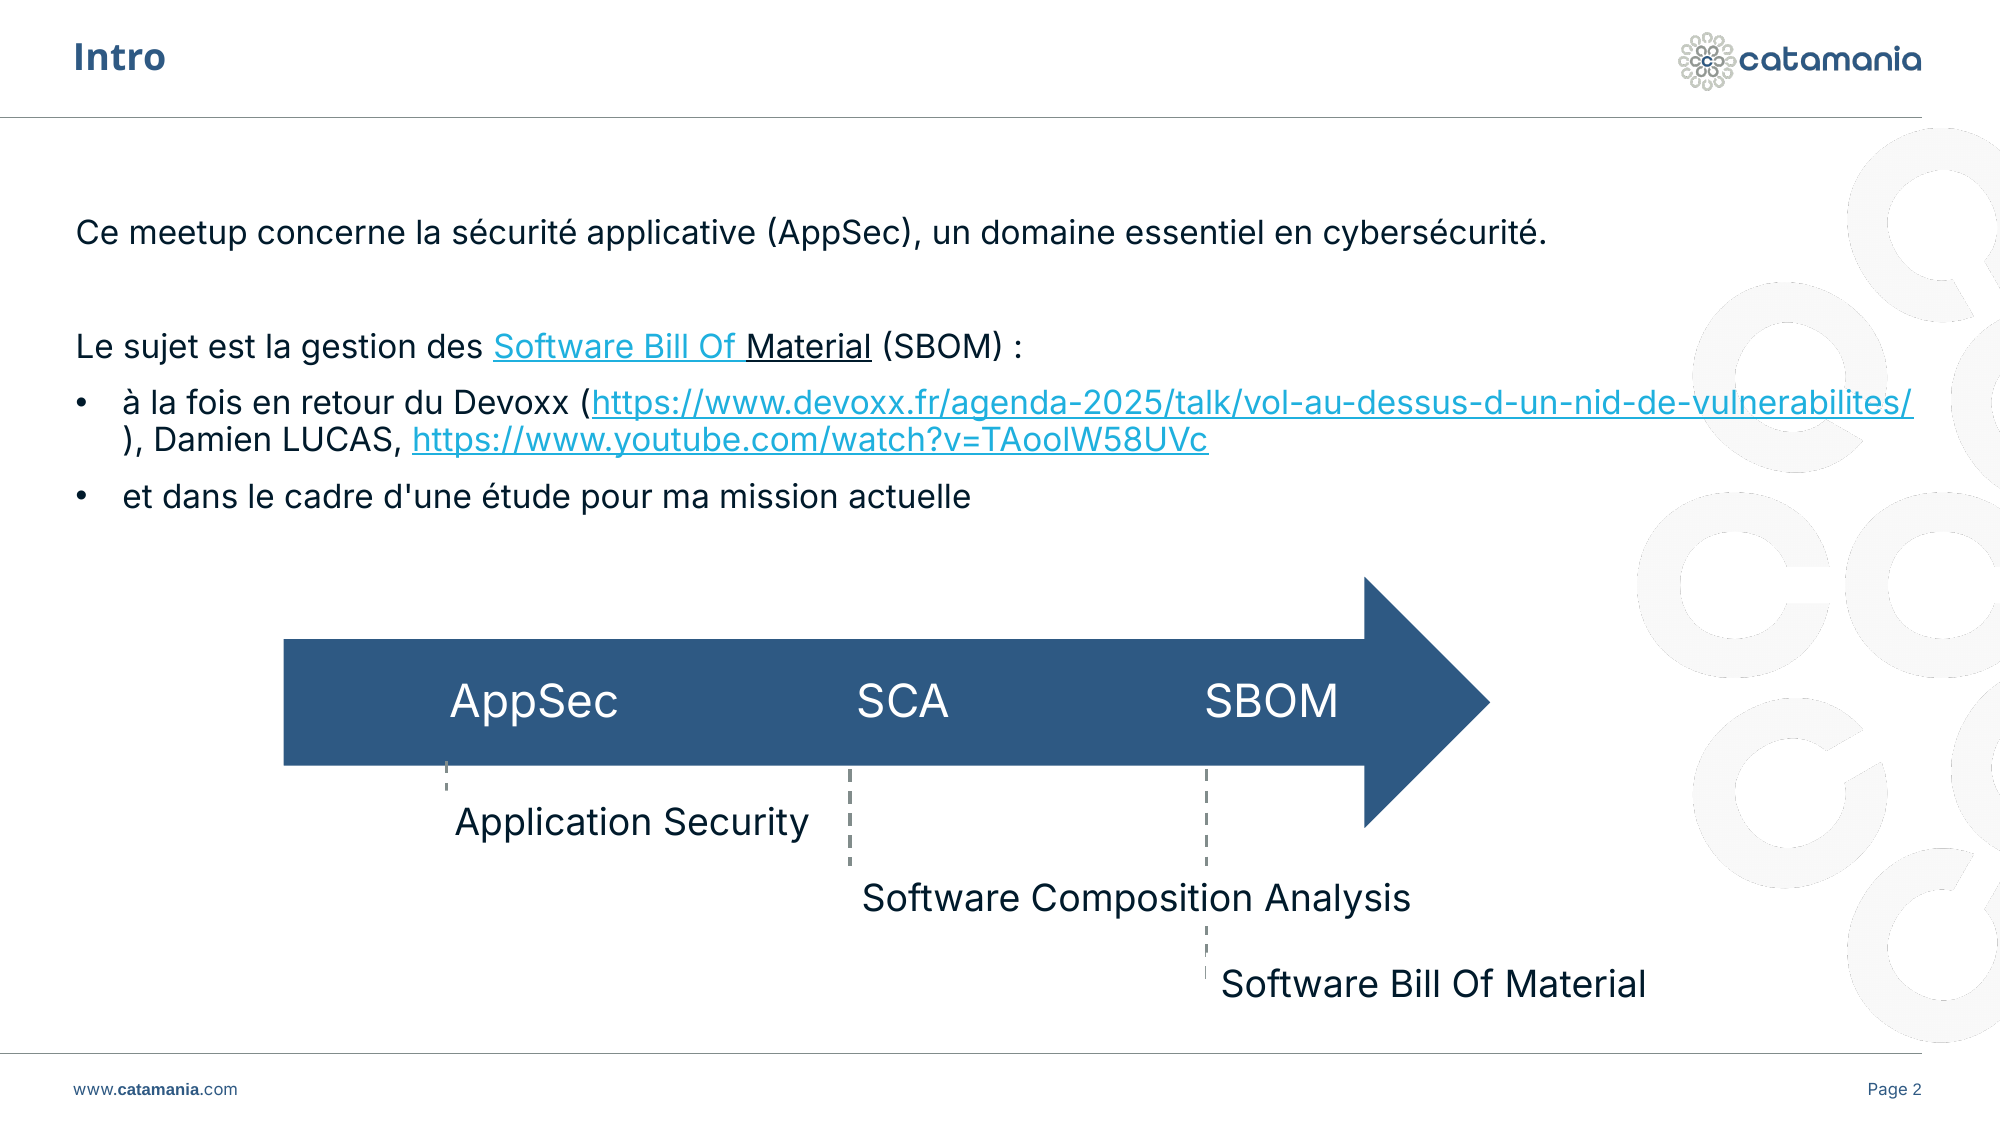

# Intro
Ce meetup concerne la sécurité applicative (AppSec), un domaine essentiel en cybersécurité.

Le sujet est la gestion des Software Bill Of Material (SBOM) :
à la fois en retour du Devoxx (https://www.devoxx.fr/agenda-2025/talk/vol-au-dessus-d-un-nid-de-vulnerabilites/), Damien LUCAS, https://www.youtube.com/watch?v=TAoolW58UVc
et dans le cadre d'une étude pour ma mission actuelle
SBOM
SCA
AppSec
Application Security
Software Composition Analysis
Software Bill Of Material